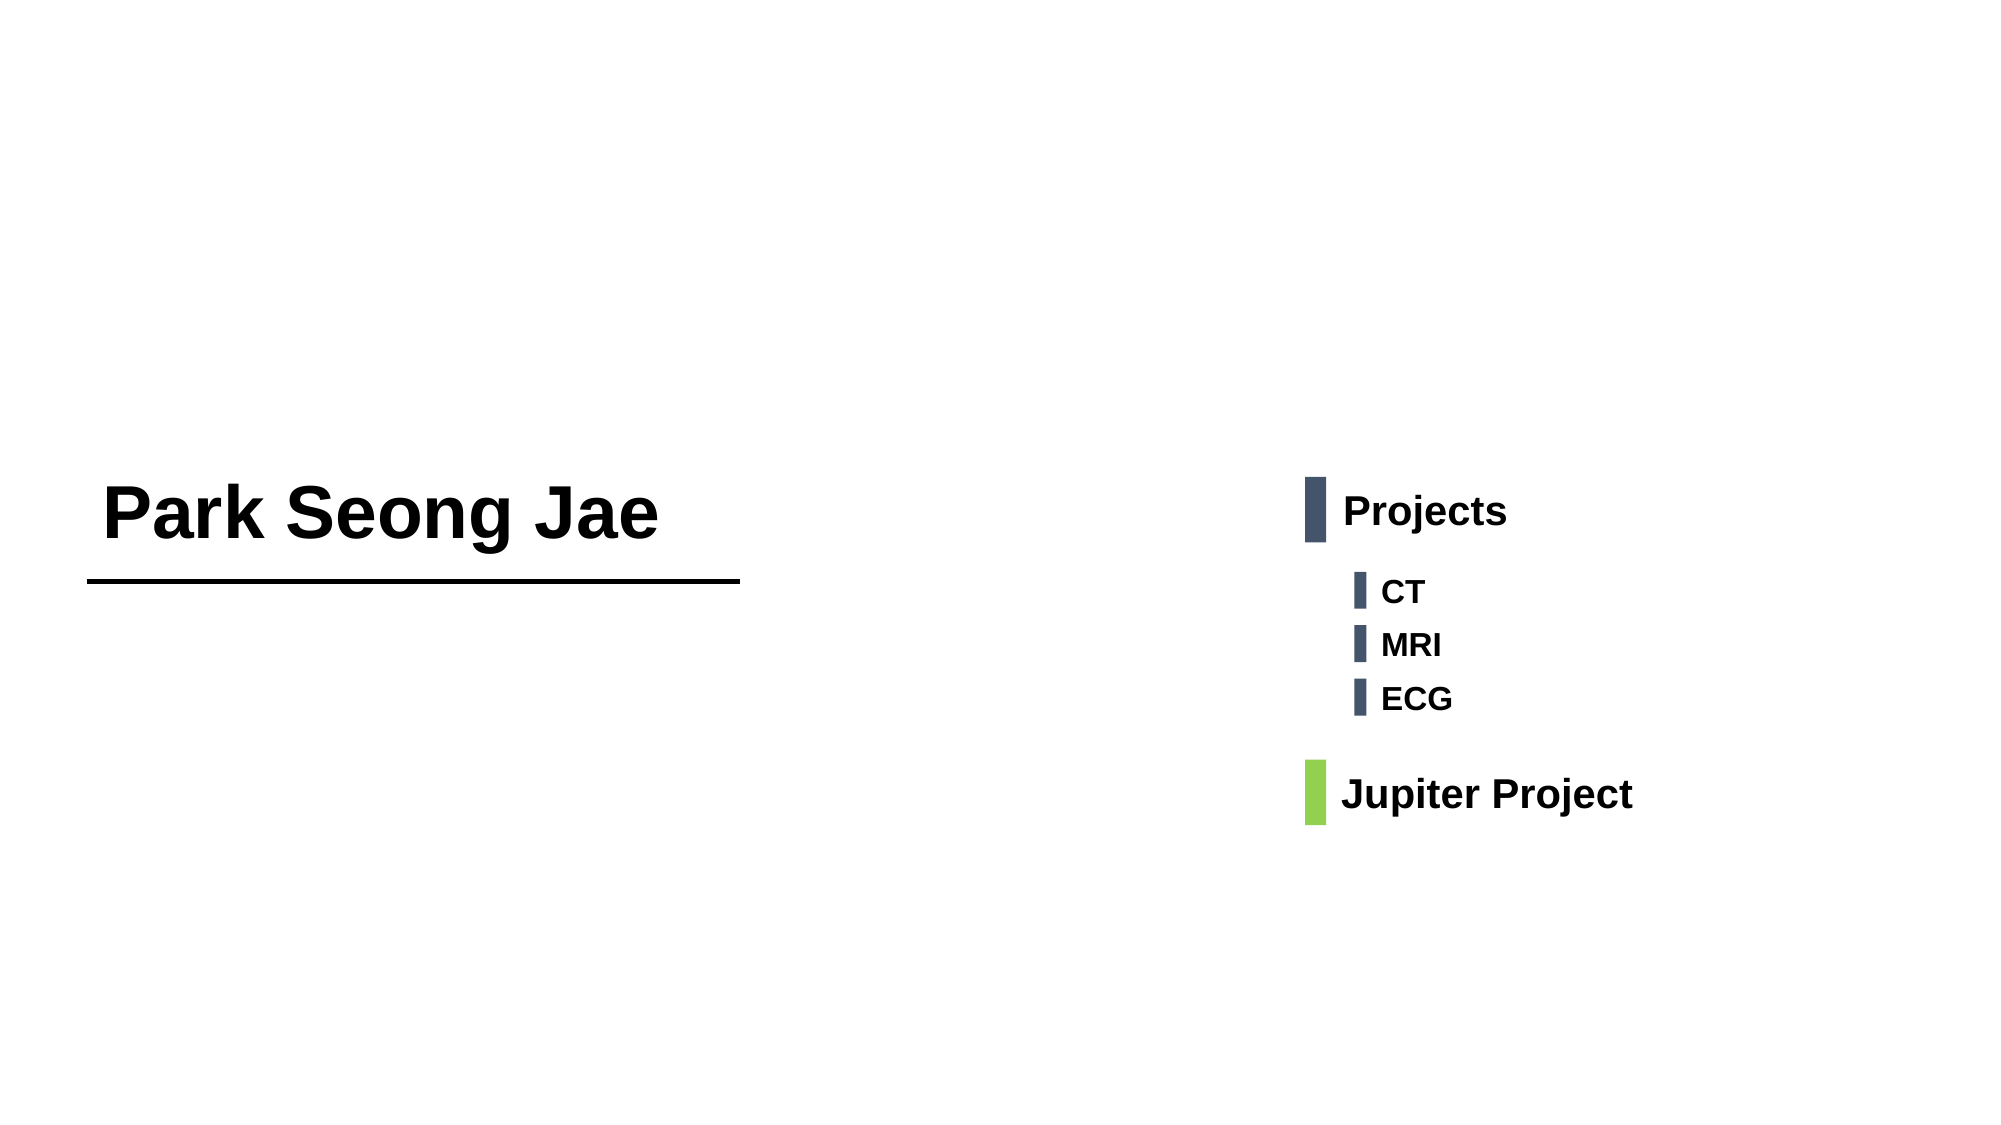

Park Seong Jae

Projects
CT

MRI

ECG

Jupiter Project